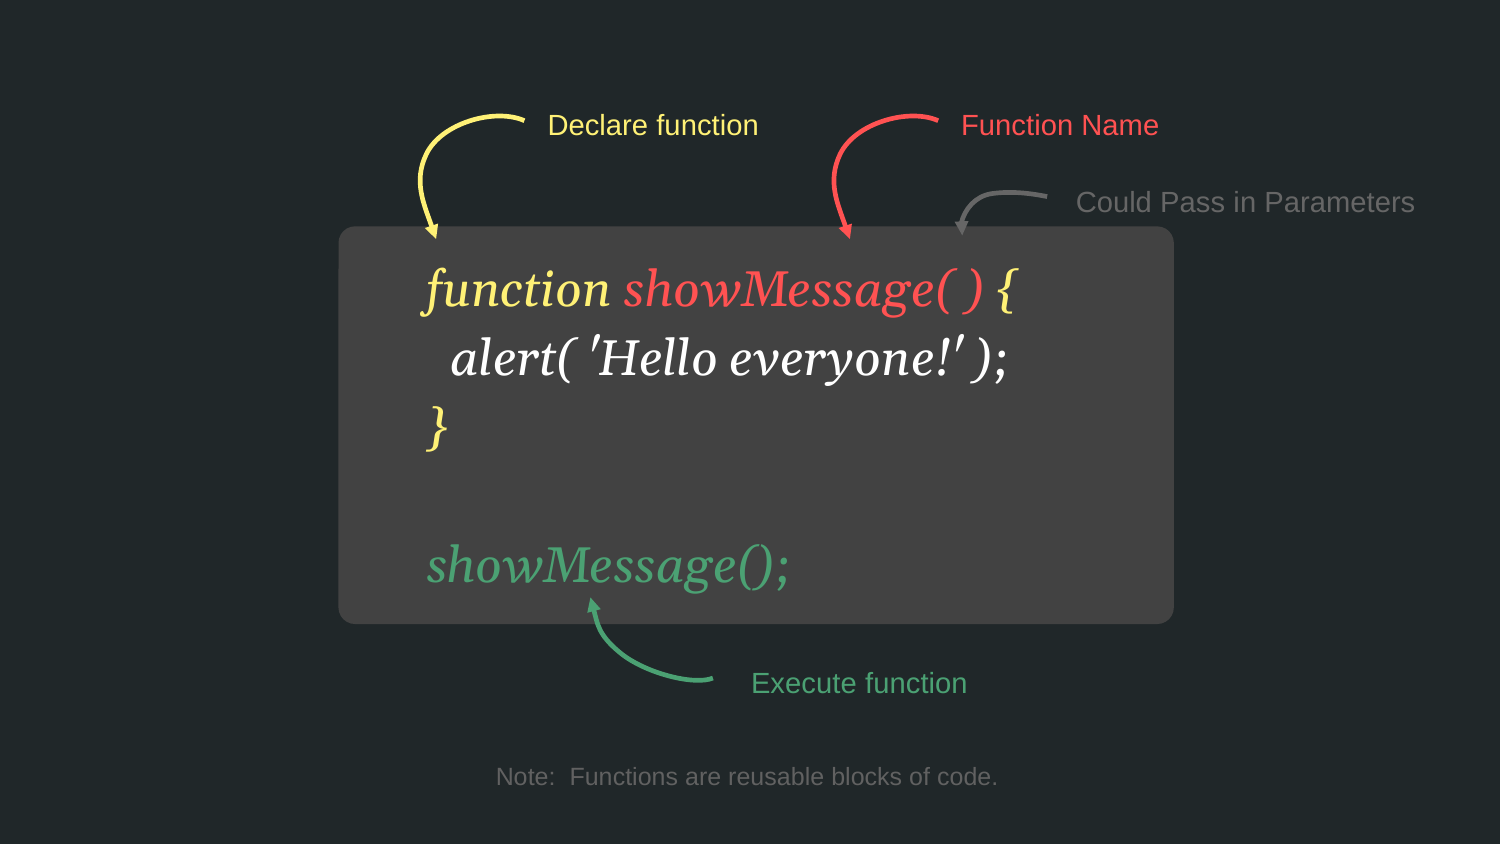

# function showMessage( ) {
  alert( 'Hello everyone!' );
}

showMessage();
Declare function
Function Name

Could Pass in Parameters

Execute function
Note:  Functions are reusable blocks of code.